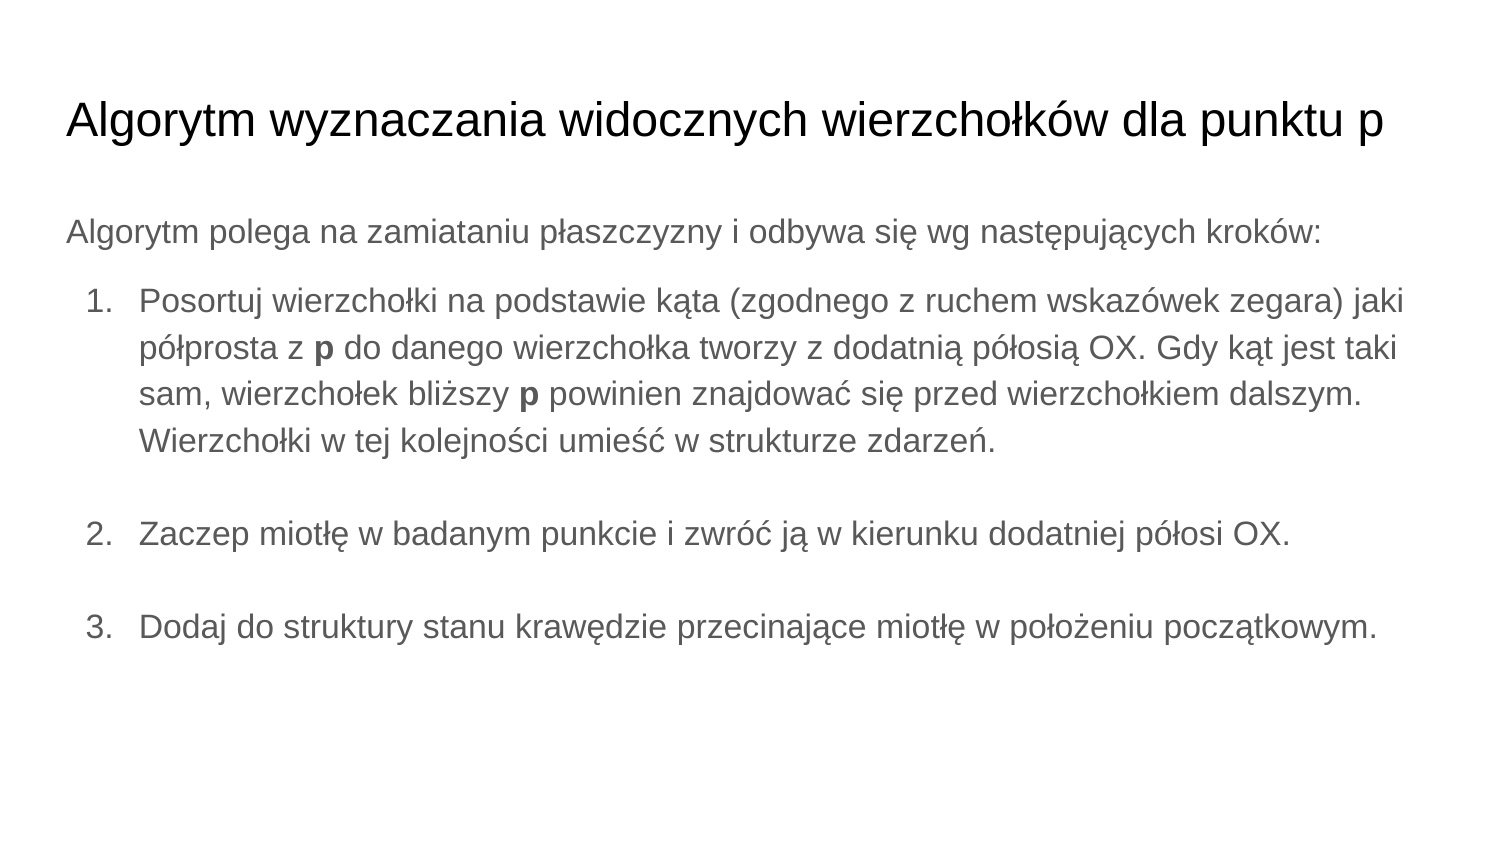

# Algorytm wyznaczania widocznych wierzchołków dla punktu p
Algorytm polega na zamiataniu płaszczyzny i odbywa się wg następujących kroków:
Posortuj wierzchołki na podstawie kąta (zgodnego z ruchem wskazówek zegara) jaki półprosta z p do danego wierzchołka tworzy z dodatnią półosią OX. Gdy kąt jest taki sam, wierzchołek bliższy p powinien znajdować się przed wierzchołkiem dalszym. Wierzchołki w tej kolejności umieść w strukturze zdarzeń.
Zaczep miotłę w badanym punkcie i zwróć ją w kierunku dodatniej półosi OX.
Dodaj do struktury stanu krawędzie przecinające miotłę w położeniu początkowym.